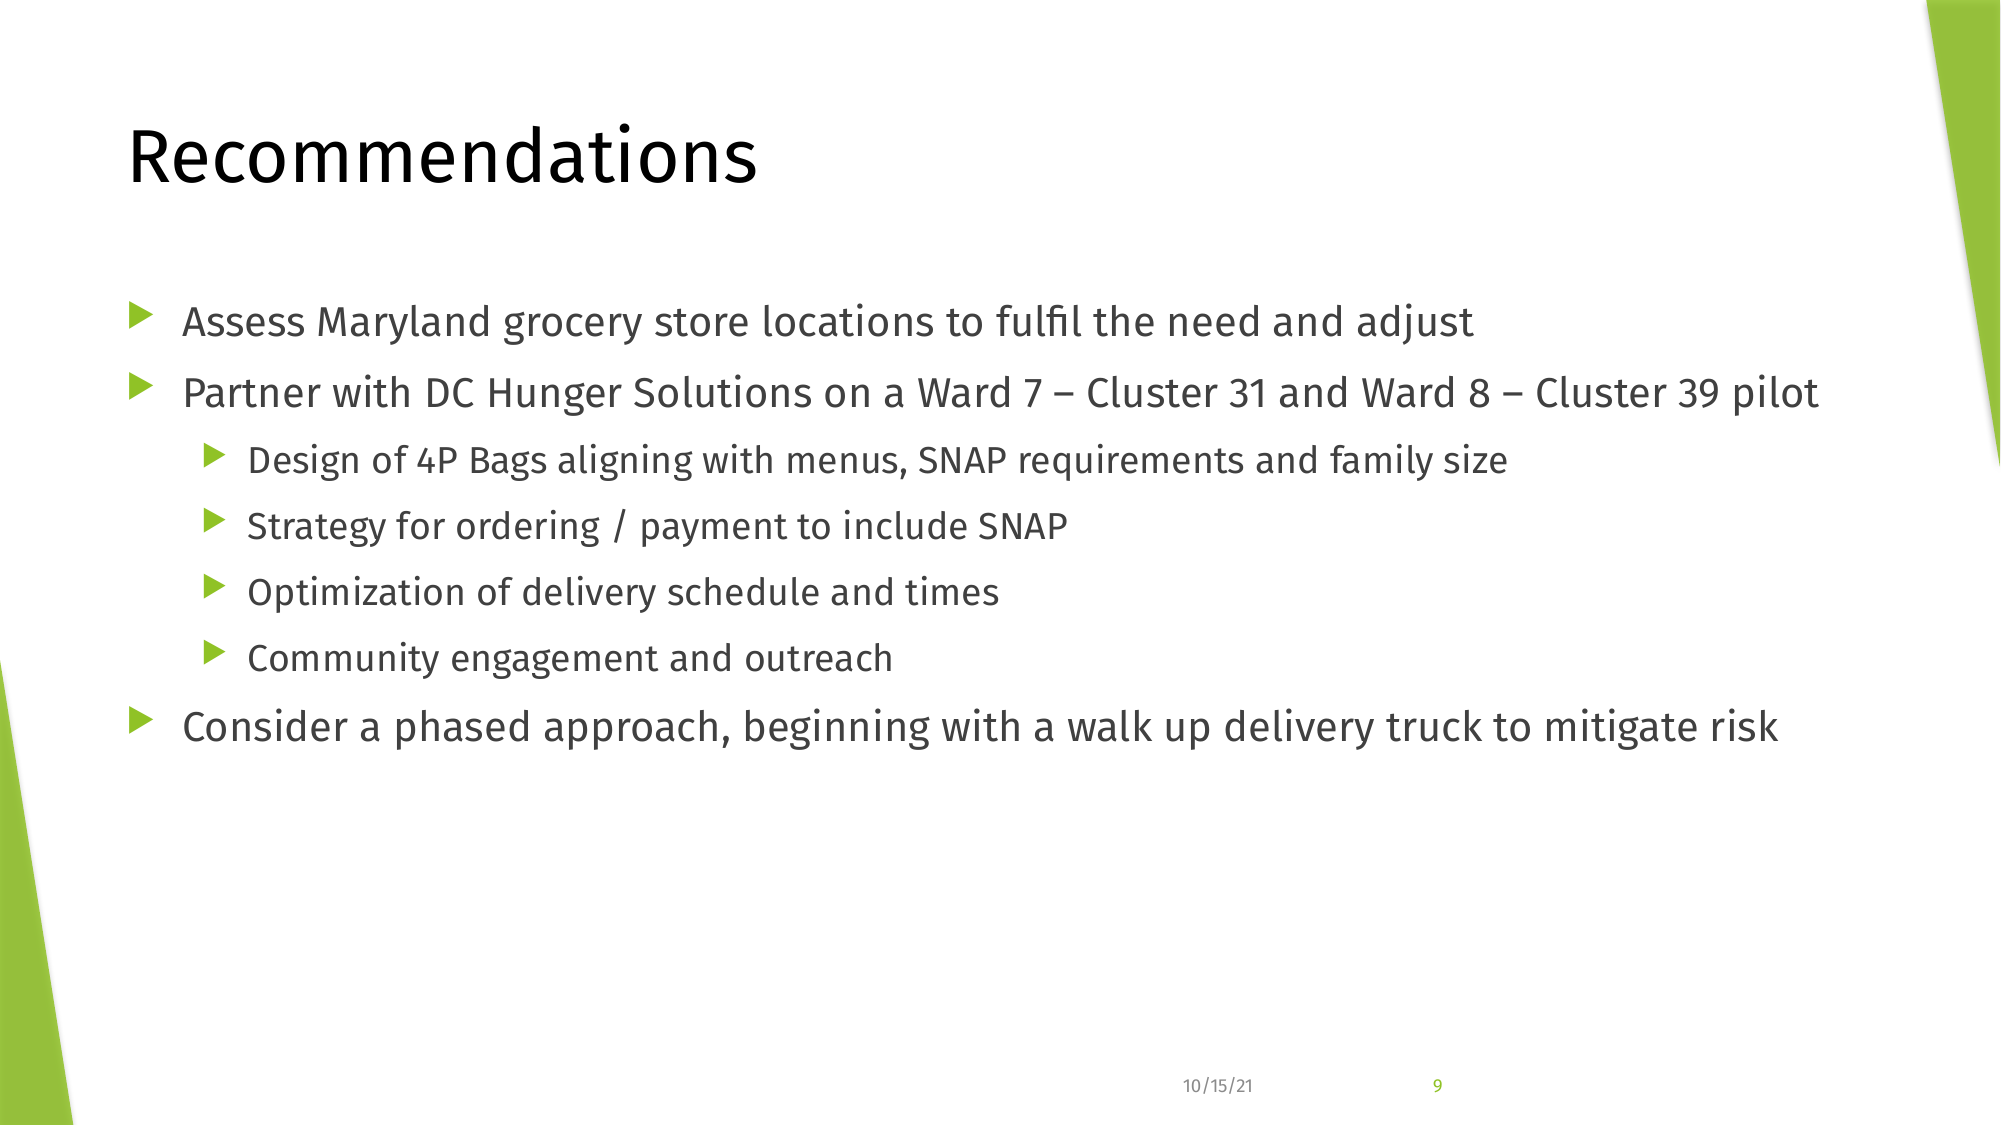

# Recommendations
Assess Maryland grocery store locations to fulfil the need and adjust
Partner with DC Hunger Solutions on a Ward 7 – Cluster 31 and Ward 8 – Cluster 39 pilot
Design of 4P Bags aligning with menus, SNAP requirements and family size
Strategy for ordering / payment to include SNAP
Optimization of delivery schedule and times
Community engagement and outreach
Consider a phased approach, beginning with a walk up delivery truck to mitigate risk

10/15/21
9